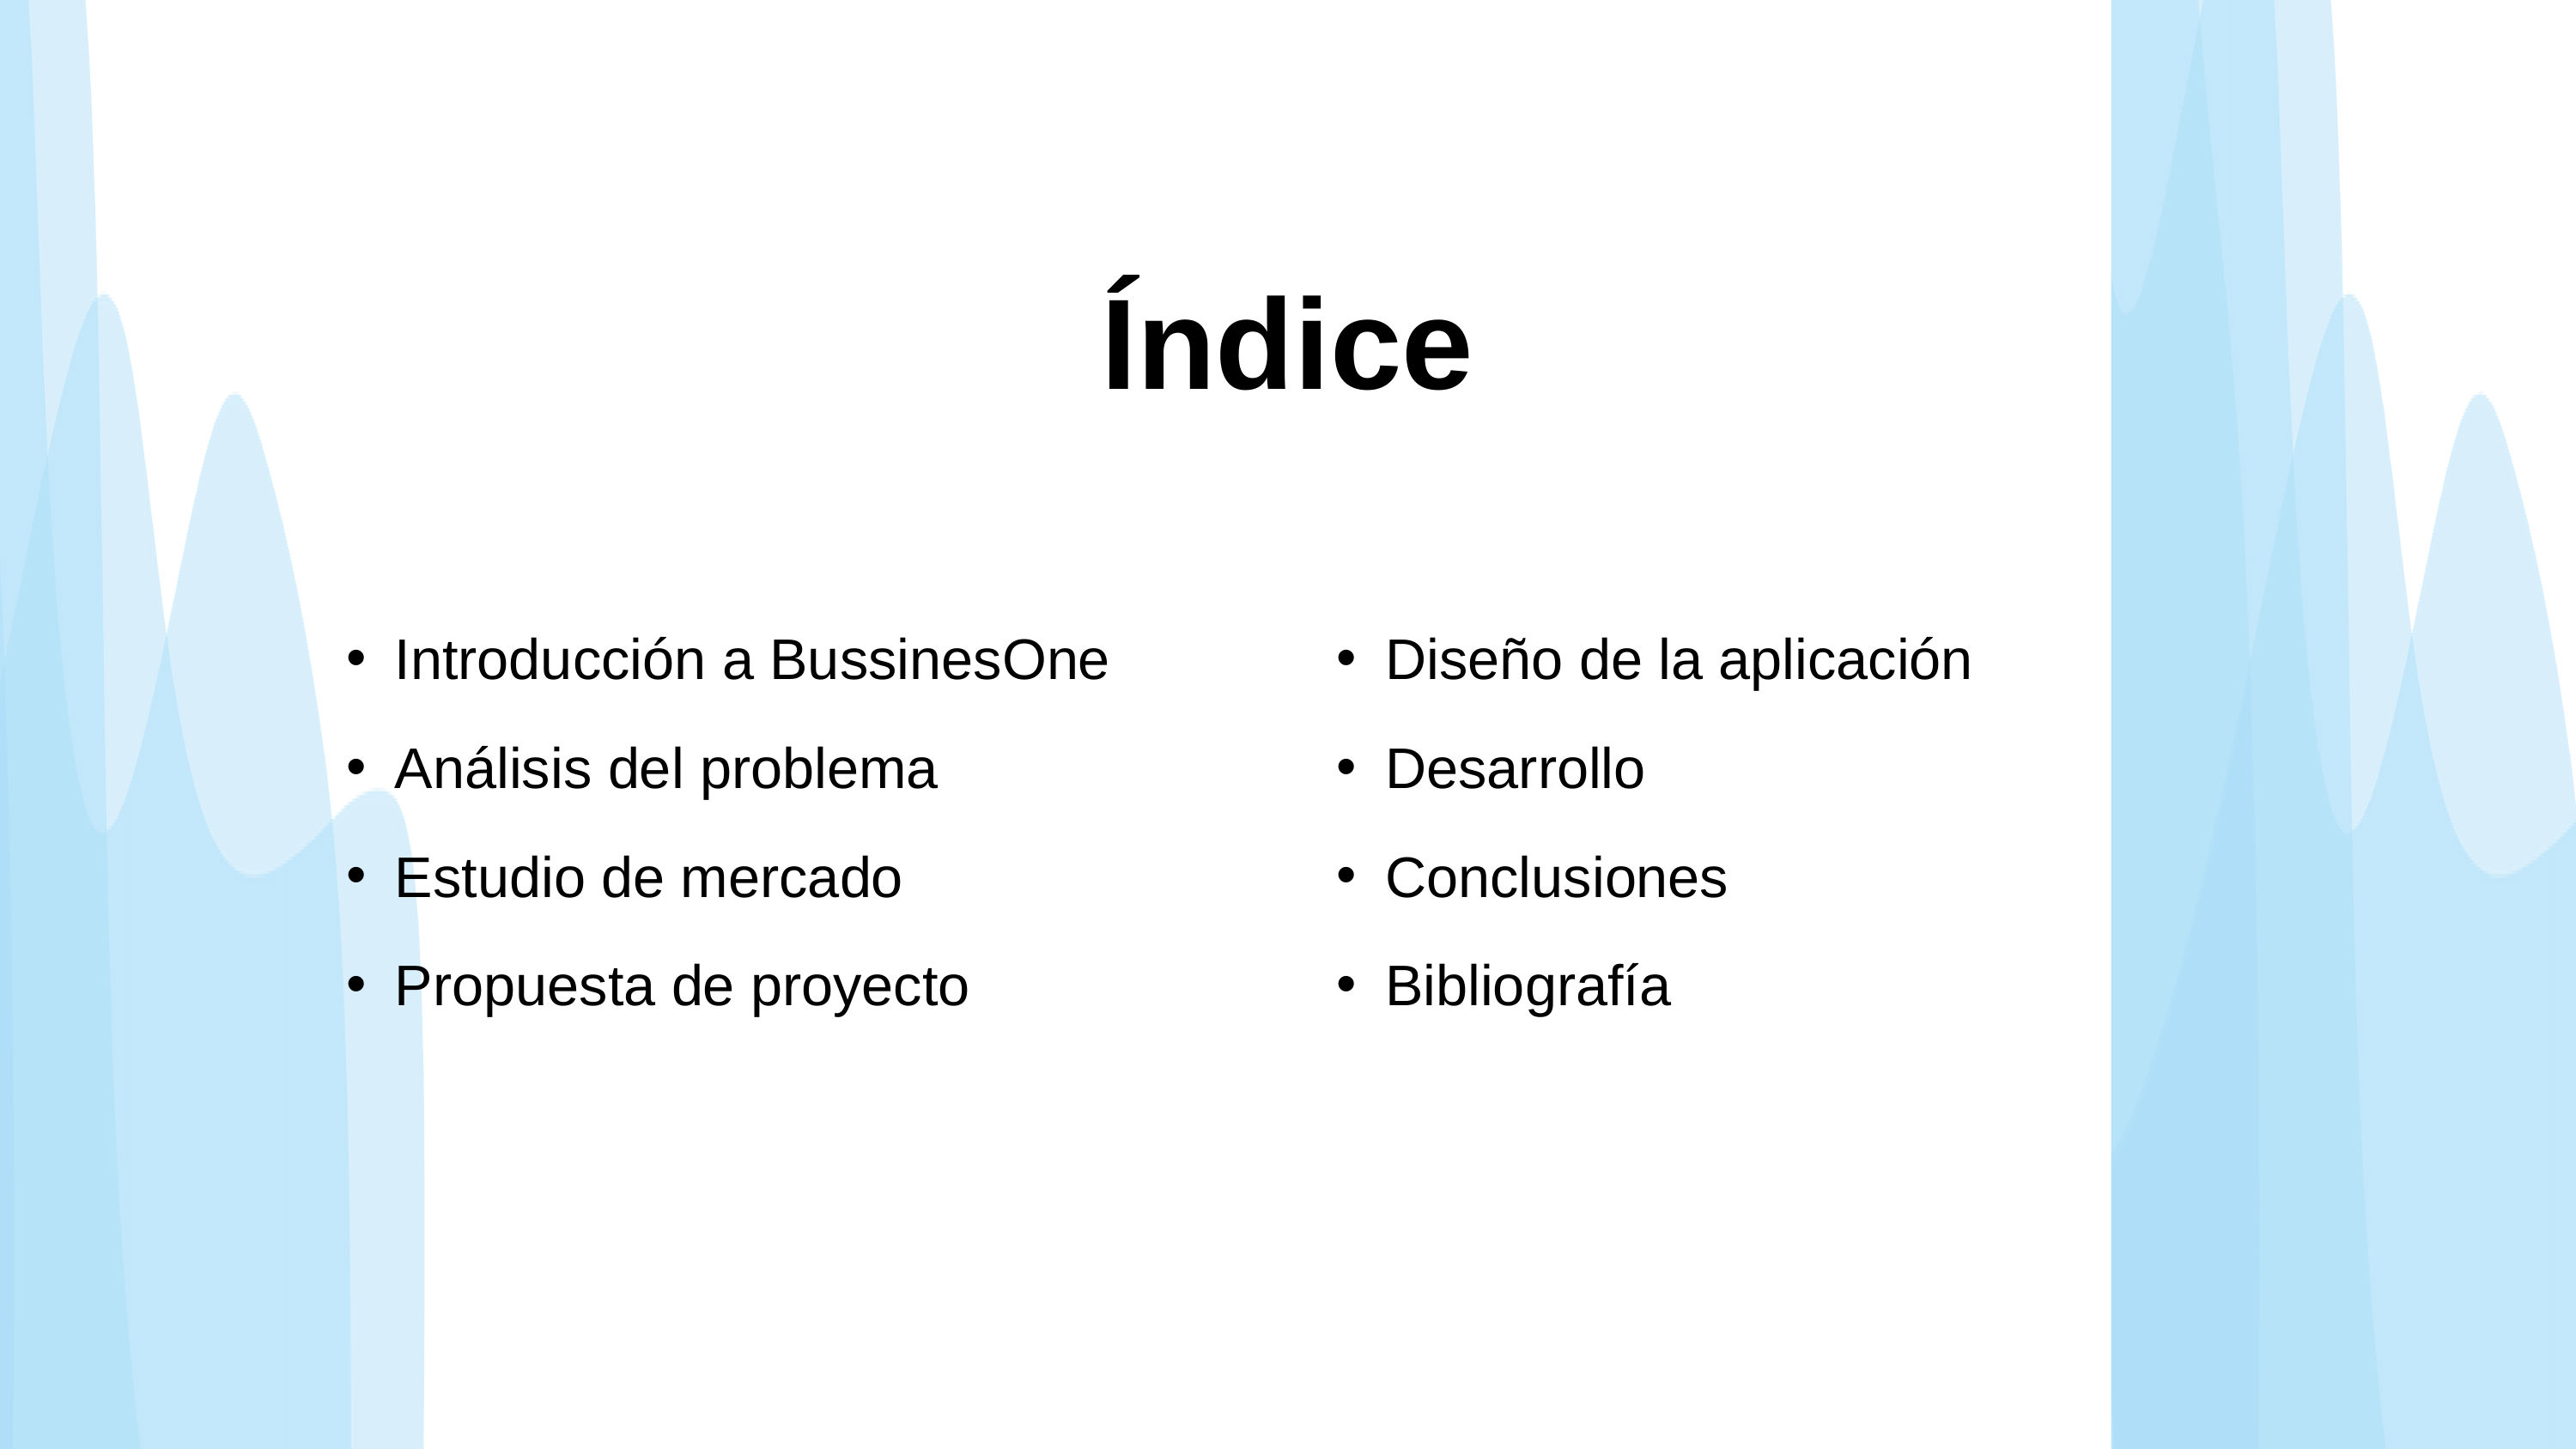

Índice

Introducción a BussinesOne
Análisis del problema
Estudio de mercado
Propuesta de proyecto
Diseño de la aplicación
Desarrollo
Conclusiones
Bibliografía